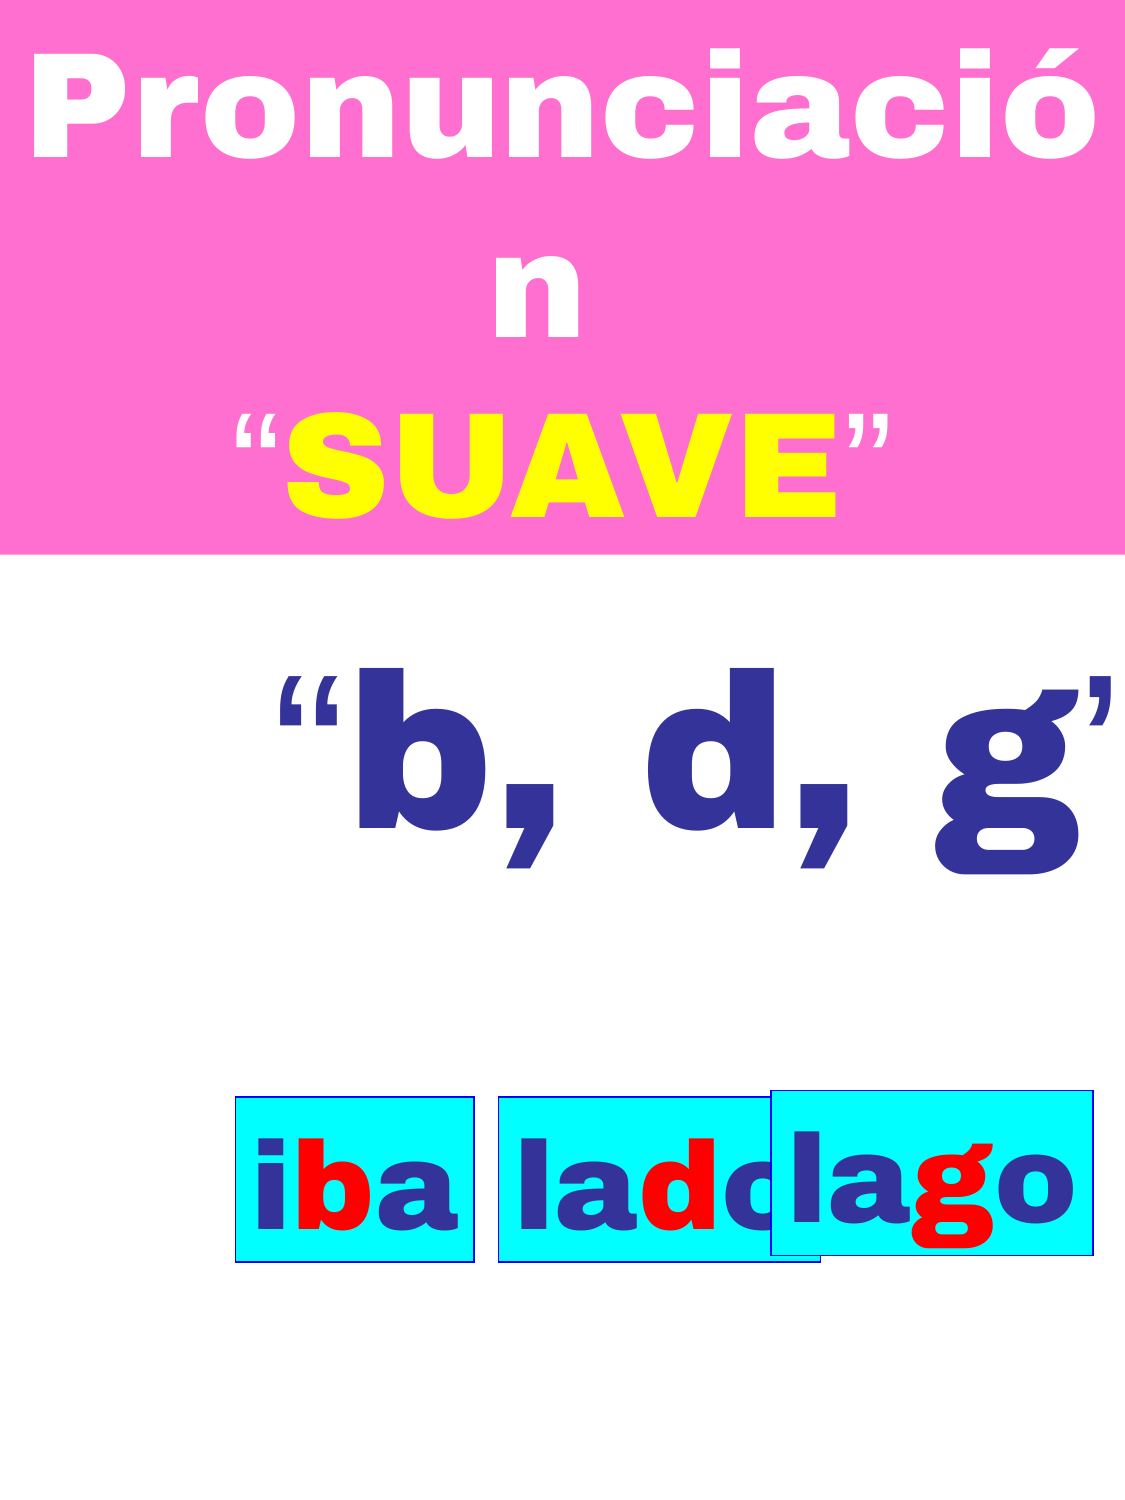

Pronunciación
“SUAVE”
“b, d, g”
lago
iba
lado